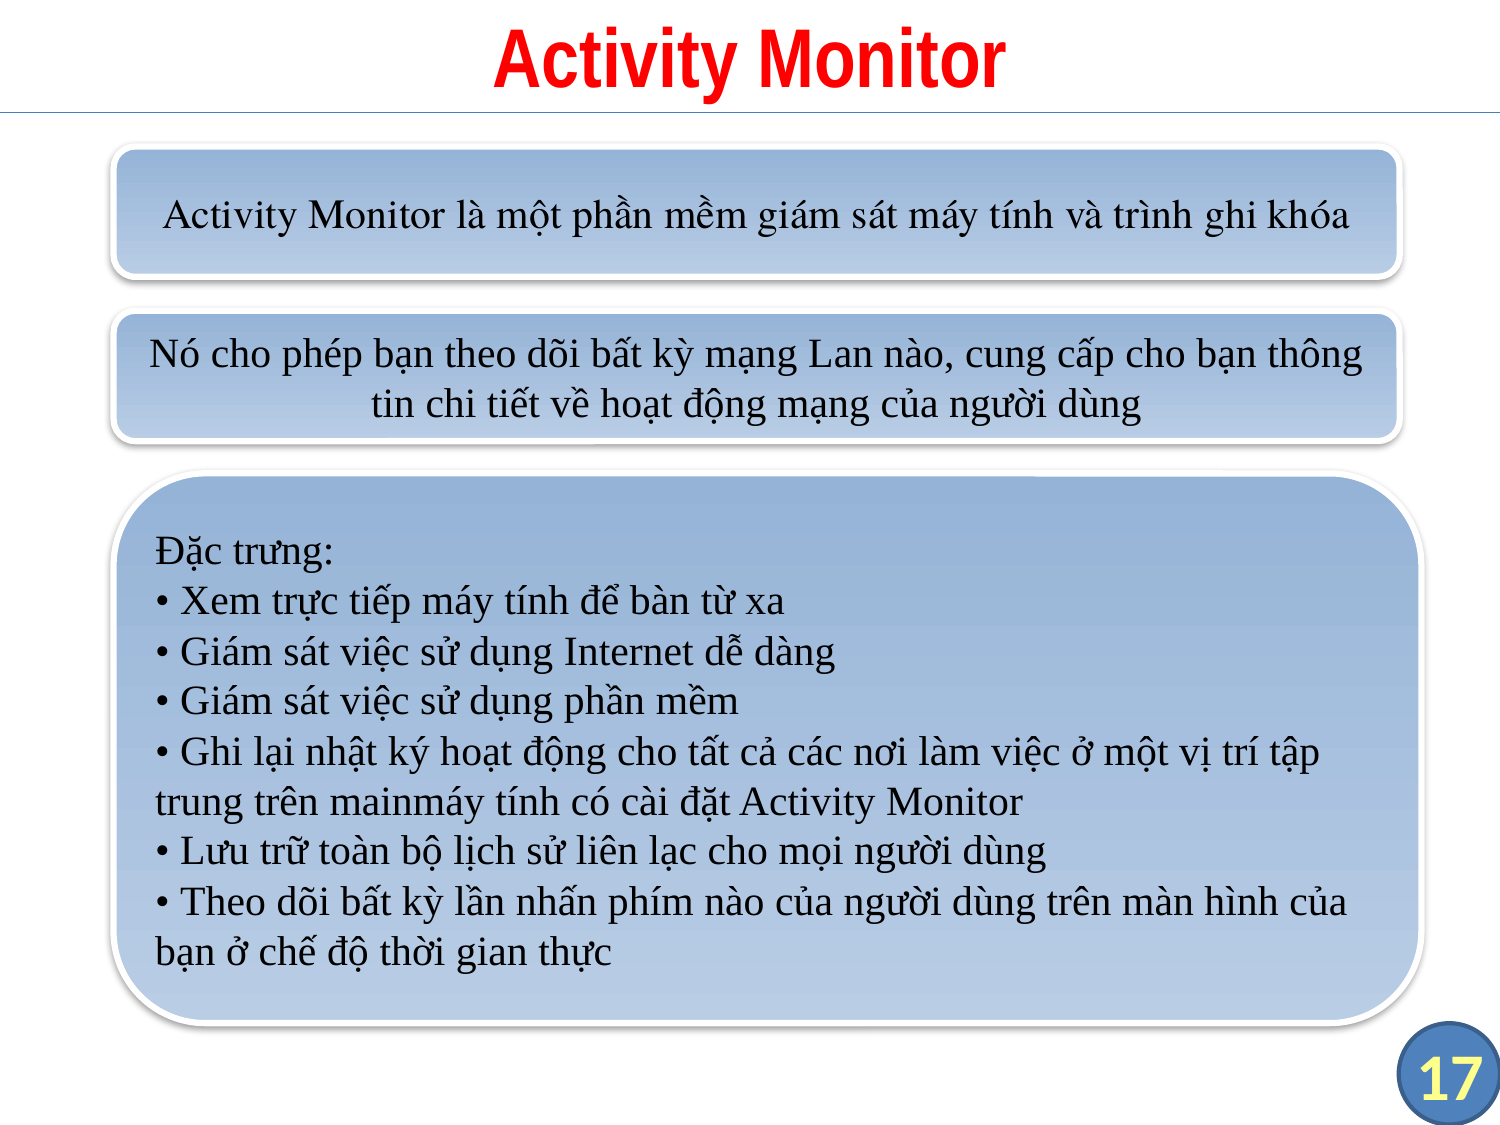

# Activity Monitor
Activity Monitor là một phần mềm giám sát máy tính và trình ghi khóa
Nó cho phép bạn theo dõi bất kỳ mạng Lan nào, cung cấp cho bạn thông tin chi tiết về hoạt động mạng của người dùng
Đặc trưng:
• Xem trực tiếp máy tính để bàn từ xa
• Giám sát việc sử dụng Internet dễ dàng
• Giám sát việc sử dụng phần mềm
• Ghi lại nhật ký hoạt động cho tất cả các nơi làm việc ở một vị trí tập trung trên mainmáy tính có cài đặt Activity Monitor
• Lưu trữ toàn bộ lịch sử liên lạc cho mọi người dùng
• Theo dõi bất kỳ lần nhấn phím nào của người dùng trên màn hình của bạn ở chế độ thời gian thực
17
Nó cho phép bạn theo dõi bất kỳ mạng LAN nào, cung cấp cho bạn thông tin chi tiết về

cái gì, như thế nào và khi nào người dùng mạng của bạn thực hiện